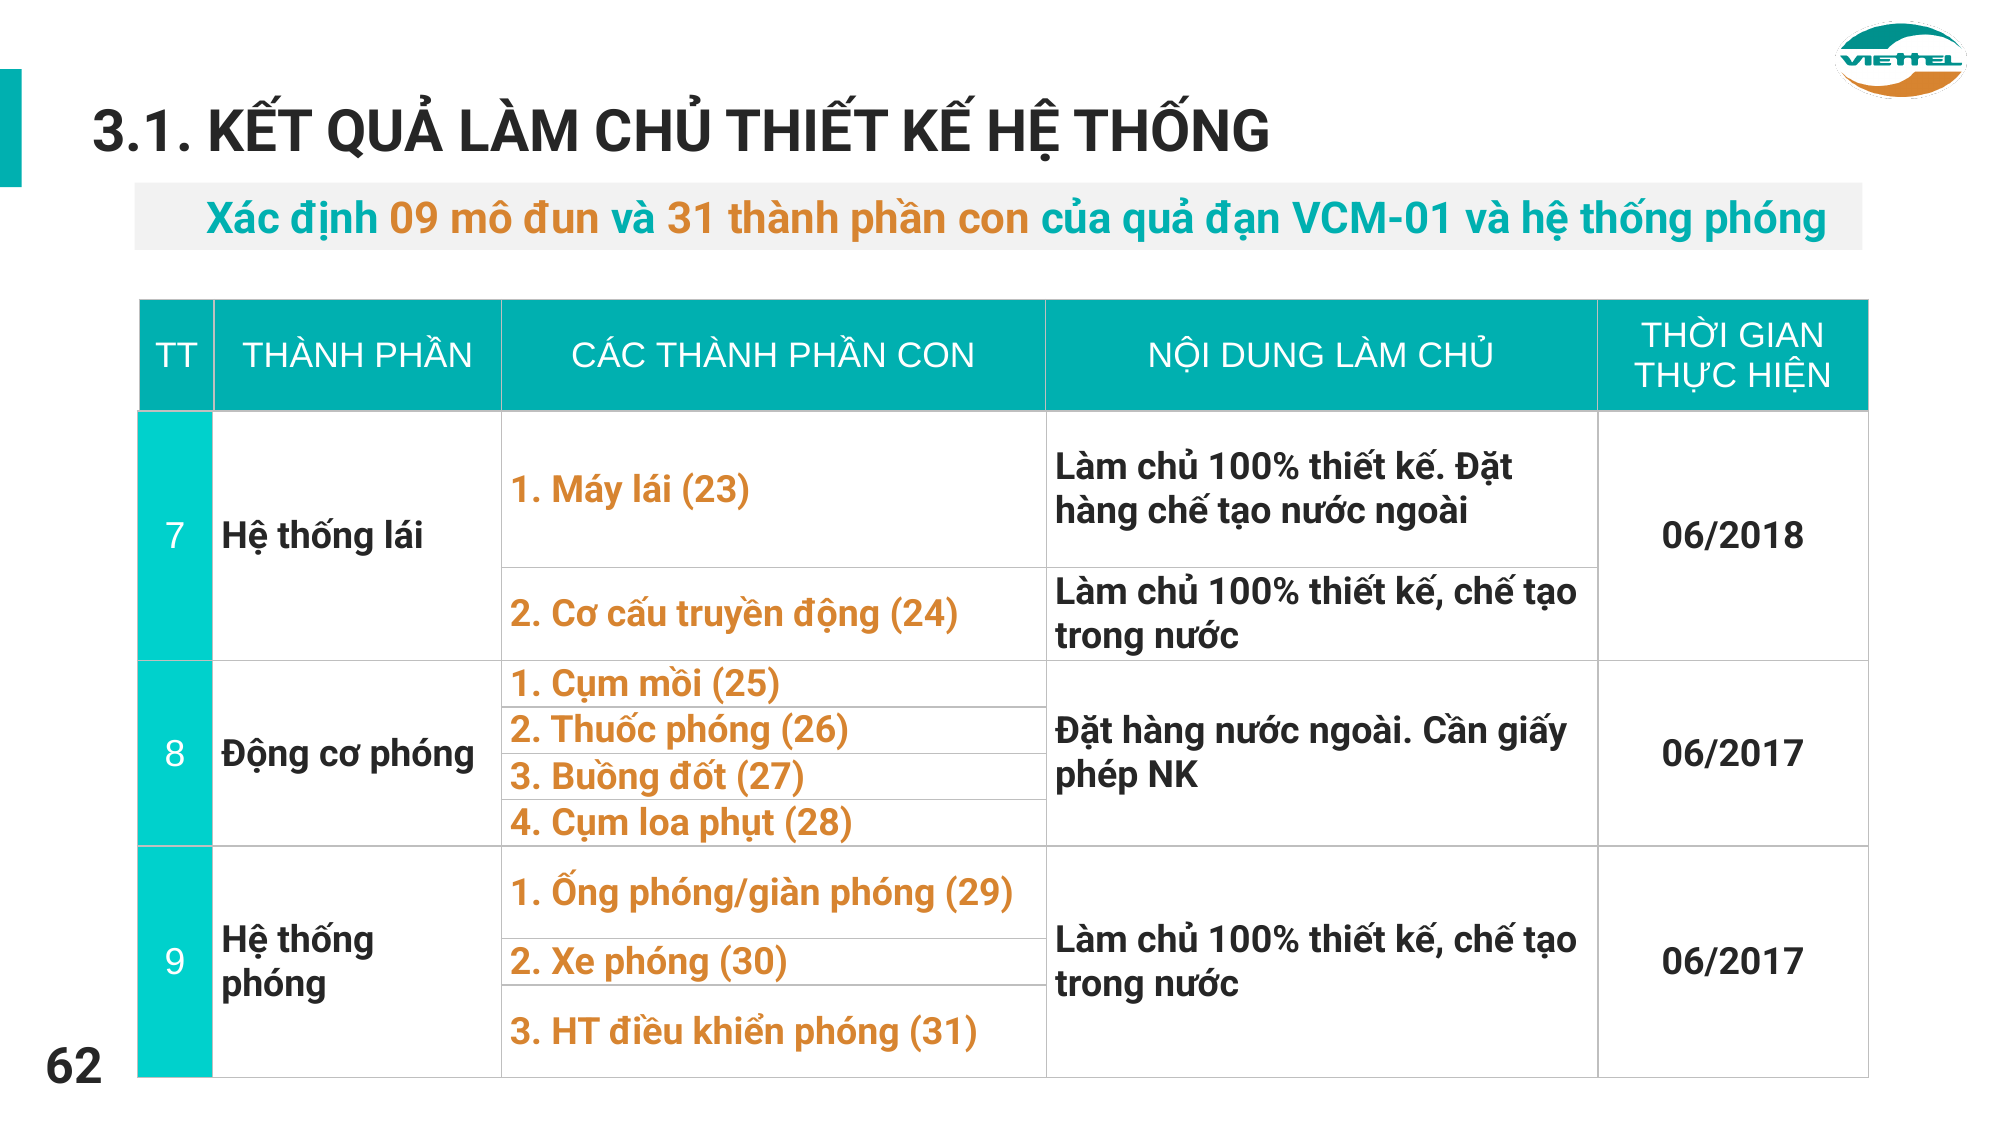

3.1. KẾT QUẢ LÀM CHỦ THIẾT KẾ HỆ THỐNG
Xác định 09 mô đun và 31 thành phần con của quả đạn VCM-01 và hệ thống phóng
| TT | THÀNH PHẦN | CÁC THÀNH PHẦN CON | NỘI DUNG LÀM CHỦ | THỜI GIAN THỰC HIỆN |
| --- | --- | --- | --- | --- |
| 7 | Hệ thống lái | 1. Máy lái (23) | Làm chủ 100% thiết kế. Đặt hàng chế tạo nước ngoài | 06/2018 |
| --- | --- | --- | --- | --- |
|  |  | 2. Cơ cấu truyền động (24) | Làm chủ 100% thiết kế, chế tạo trong nước |  |
| 8 | Động cơ phóng | 1. Cụm mồi (25) | Đặt hàng nước ngoài. Cần giấy phép NK | 06/2017 |
|  |  | 2. Thuốc phóng (26) |  |  |
|  |  | 3. Buồng đốt (27) |  |  |
|  |  | 4. Cụm loa phụt (28) |  |  |
| 9 | Hệ thống phóng | 1. Ống phóng/giàn phóng (29) | Làm chủ 100% thiết kế, chế tạo trong nước | 06/2017 |
|  |  | 2. Xe phóng (30) |  |  |
|  |  | 3. HT điều khiển phóng (31) |  |  |
62